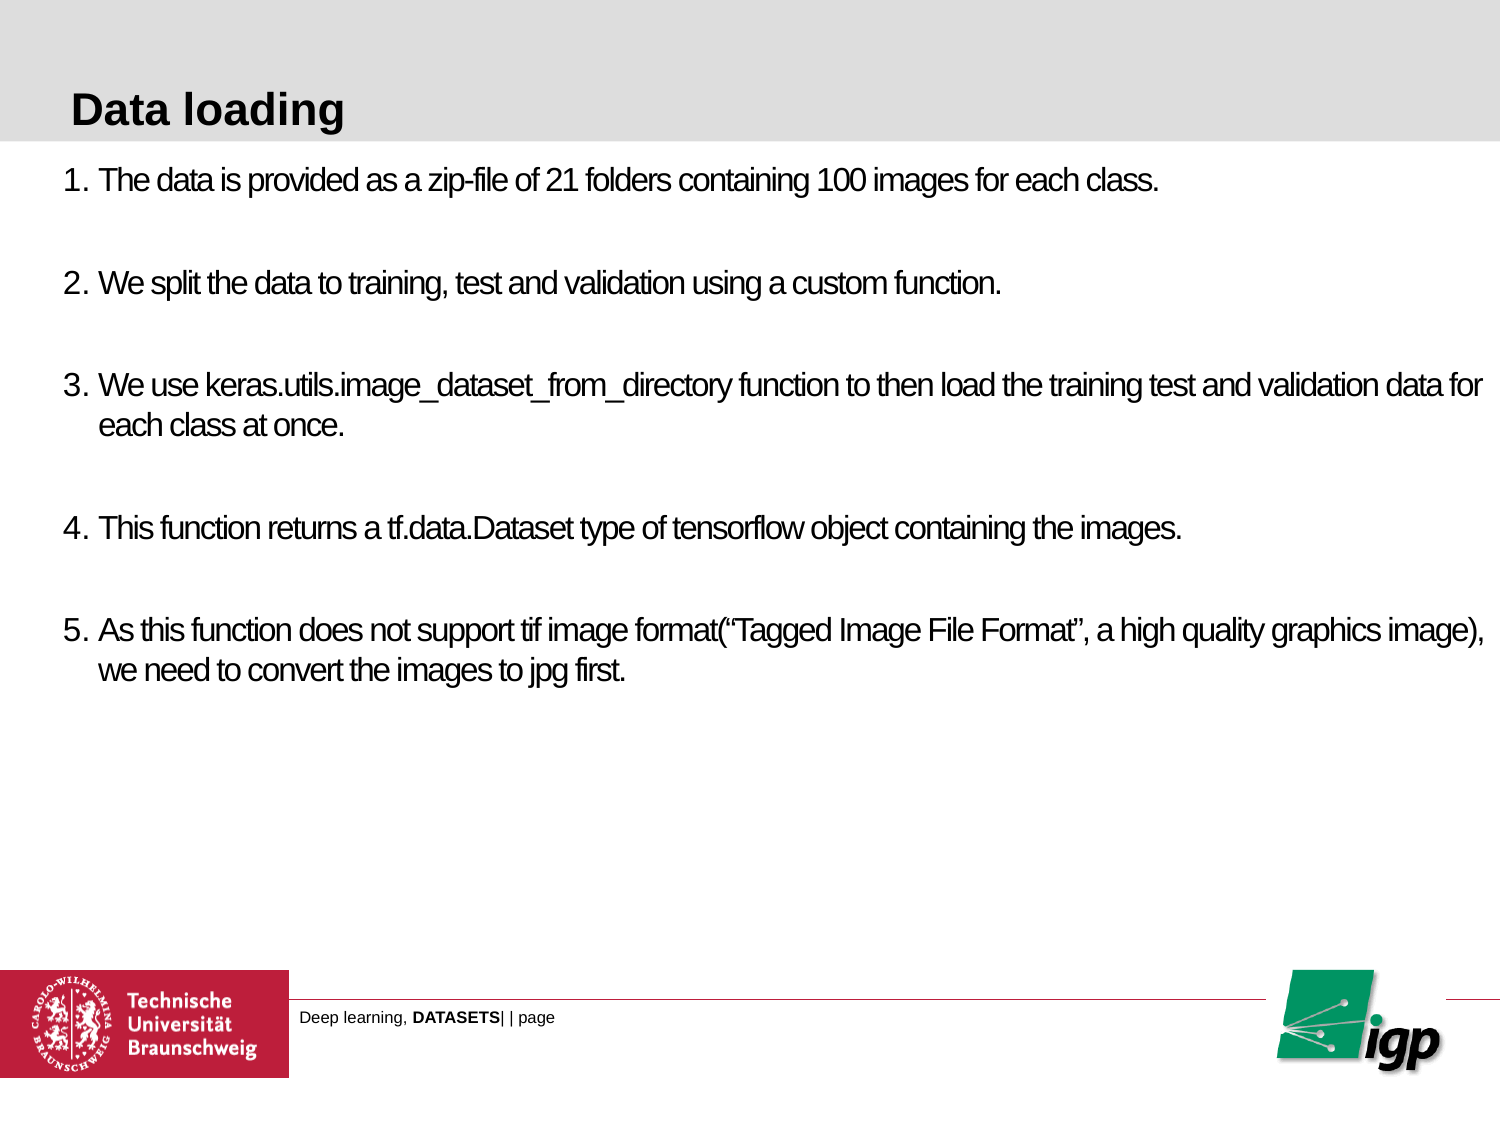

Data loading
The data is provided as a zip-file of 21 folders containing 100 images for each class.
We split the data to training, test and validation using a custom function.
We use keras.utils.image_dataset_from_directory function to then load the training test and validation data for each class at once.
This function returns a tf.data.Dataset type of tensorflow object containing the images.
As this function does not support tif image format(“Tagged Image File Format”, a high quality graphics image), we need to convert the images to jpg first.